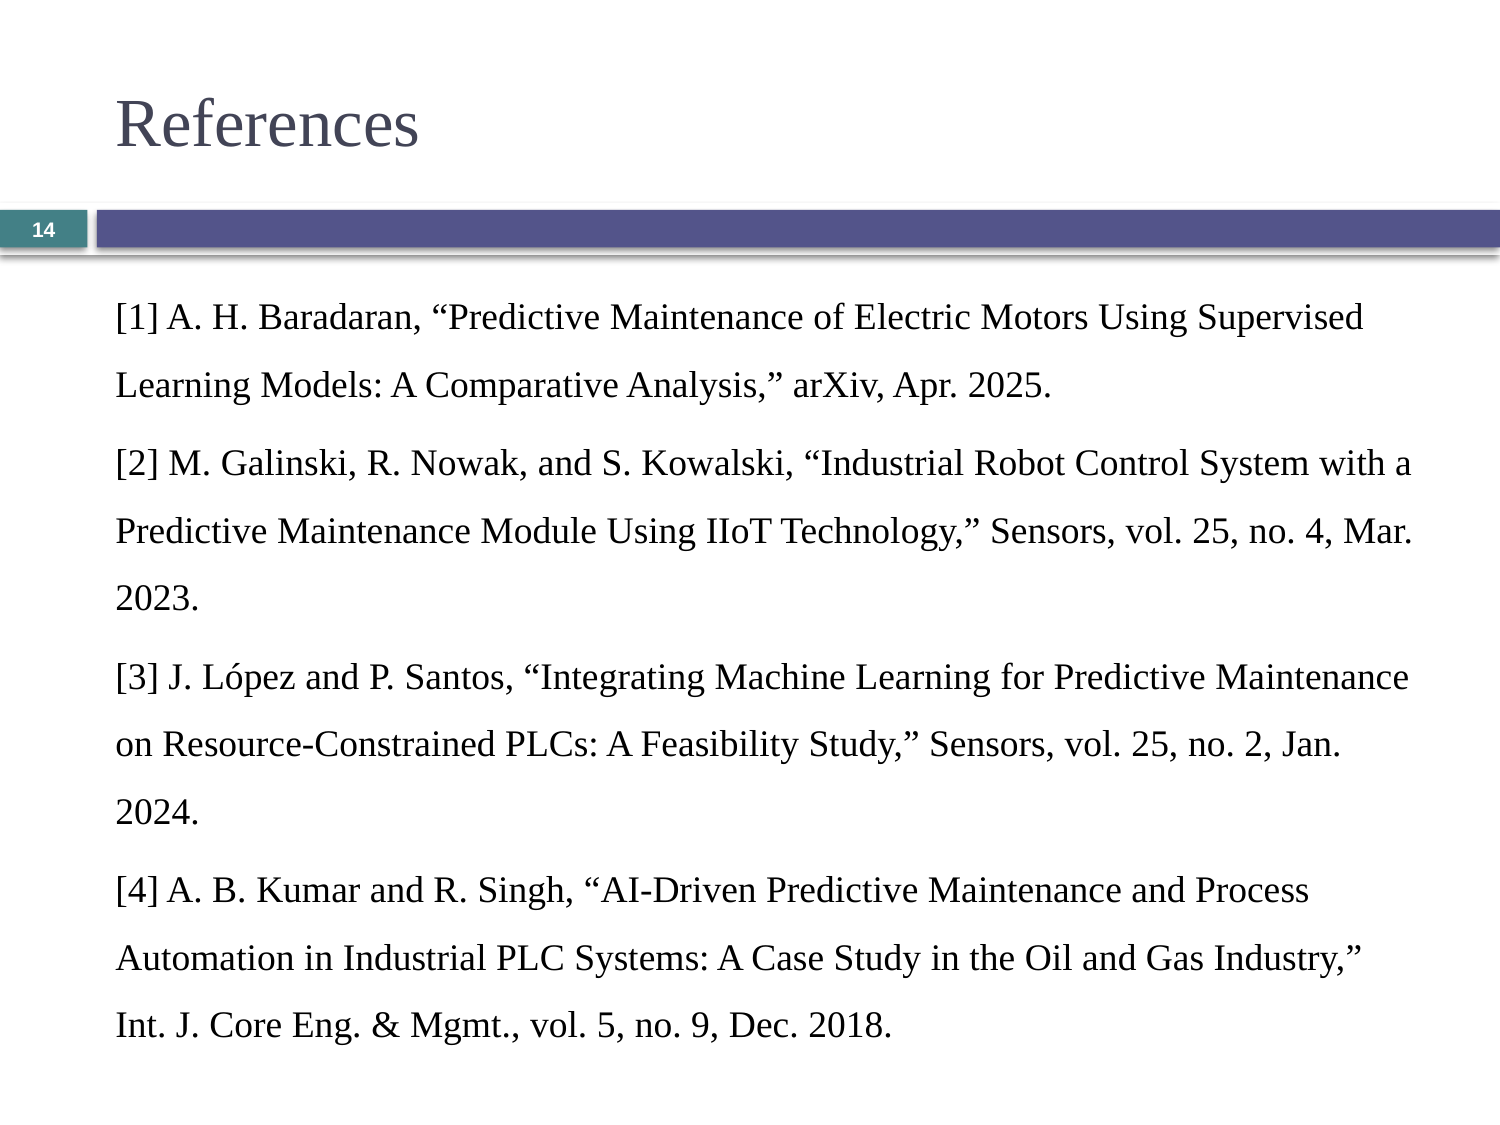

# References
14
[1] A. H. Baradaran, “Predictive Maintenance of Electric Motors Using Supervised Learning Models: A Comparative Analysis,” arXiv, Apr. 2025.
[2] M. Galinski, R. Nowak, and S. Kowalski, “Industrial Robot Control System with a Predictive Maintenance Module Using IIoT Technology,” Sensors, vol. 25, no. 4, Mar. 2023.
[3] J. López and P. Santos, “Integrating Machine Learning for Predictive Maintenance on Resource-Constrained PLCs: A Feasibility Study,” Sensors, vol. 25, no. 2, Jan. 2024.
[4] A. B. Kumar and R. Singh, “AI-Driven Predictive Maintenance and Process Automation in Industrial PLC Systems: A Case Study in the Oil and Gas Industry,” Int. J. Core Eng. & Mgmt., vol. 5, no. 9, Dec. 2018.